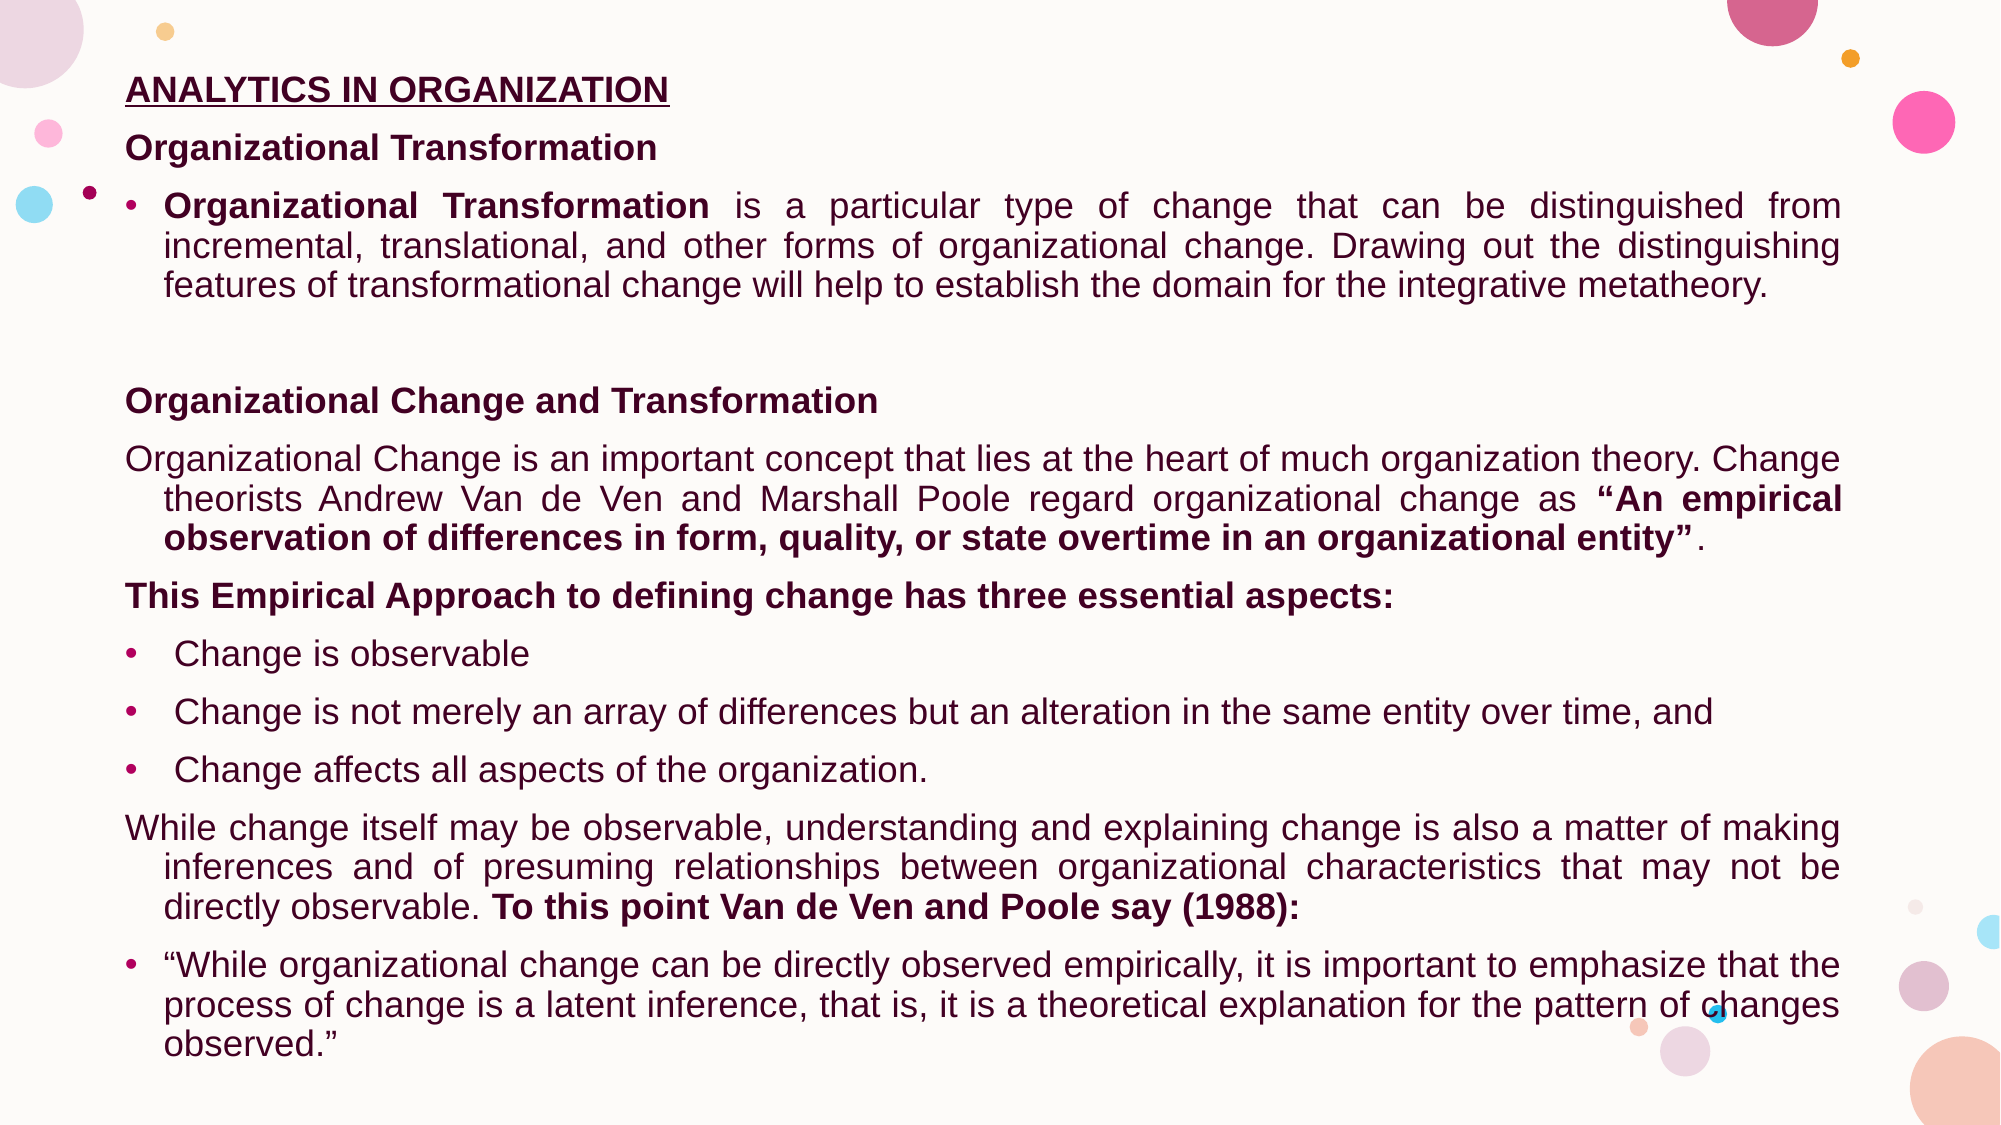

ANALYTICS IN ORGANIZATION
Organizational Transformation
Organizational Transformation is a particular type of change that can be distinguished from incremental, translational, and other forms of organizational change. Drawing out the distinguishing features of transformational change will help to establish the domain for the integrative metatheory.

Organizational Change and Transformation
Organizational Change is an important concept that lies at the heart of much organization theory. Change theorists Andrew Van de Ven and Marshall Poole regard organizational change as “An empirical observation of differences in form, quality, or state overtime in an organizational entity”.
This Empirical Approach to defining change has three essential aspects:
 Change is observable
 Change is not merely an array of differences but an alteration in the same entity over time, and
 Change affects all aspects of the organization.
While change itself may be observable, understanding and explaining change is also a matter of making inferences and of presuming relationships between organizational characteristics that may not be directly observable. To this point Van de Ven and Poole say (1988):
“While organizational change can be directly observed empirically, it is important to emphasize that the process of change is a latent inference, that is, it is a theoretical explanation for the pattern of changes observed.”